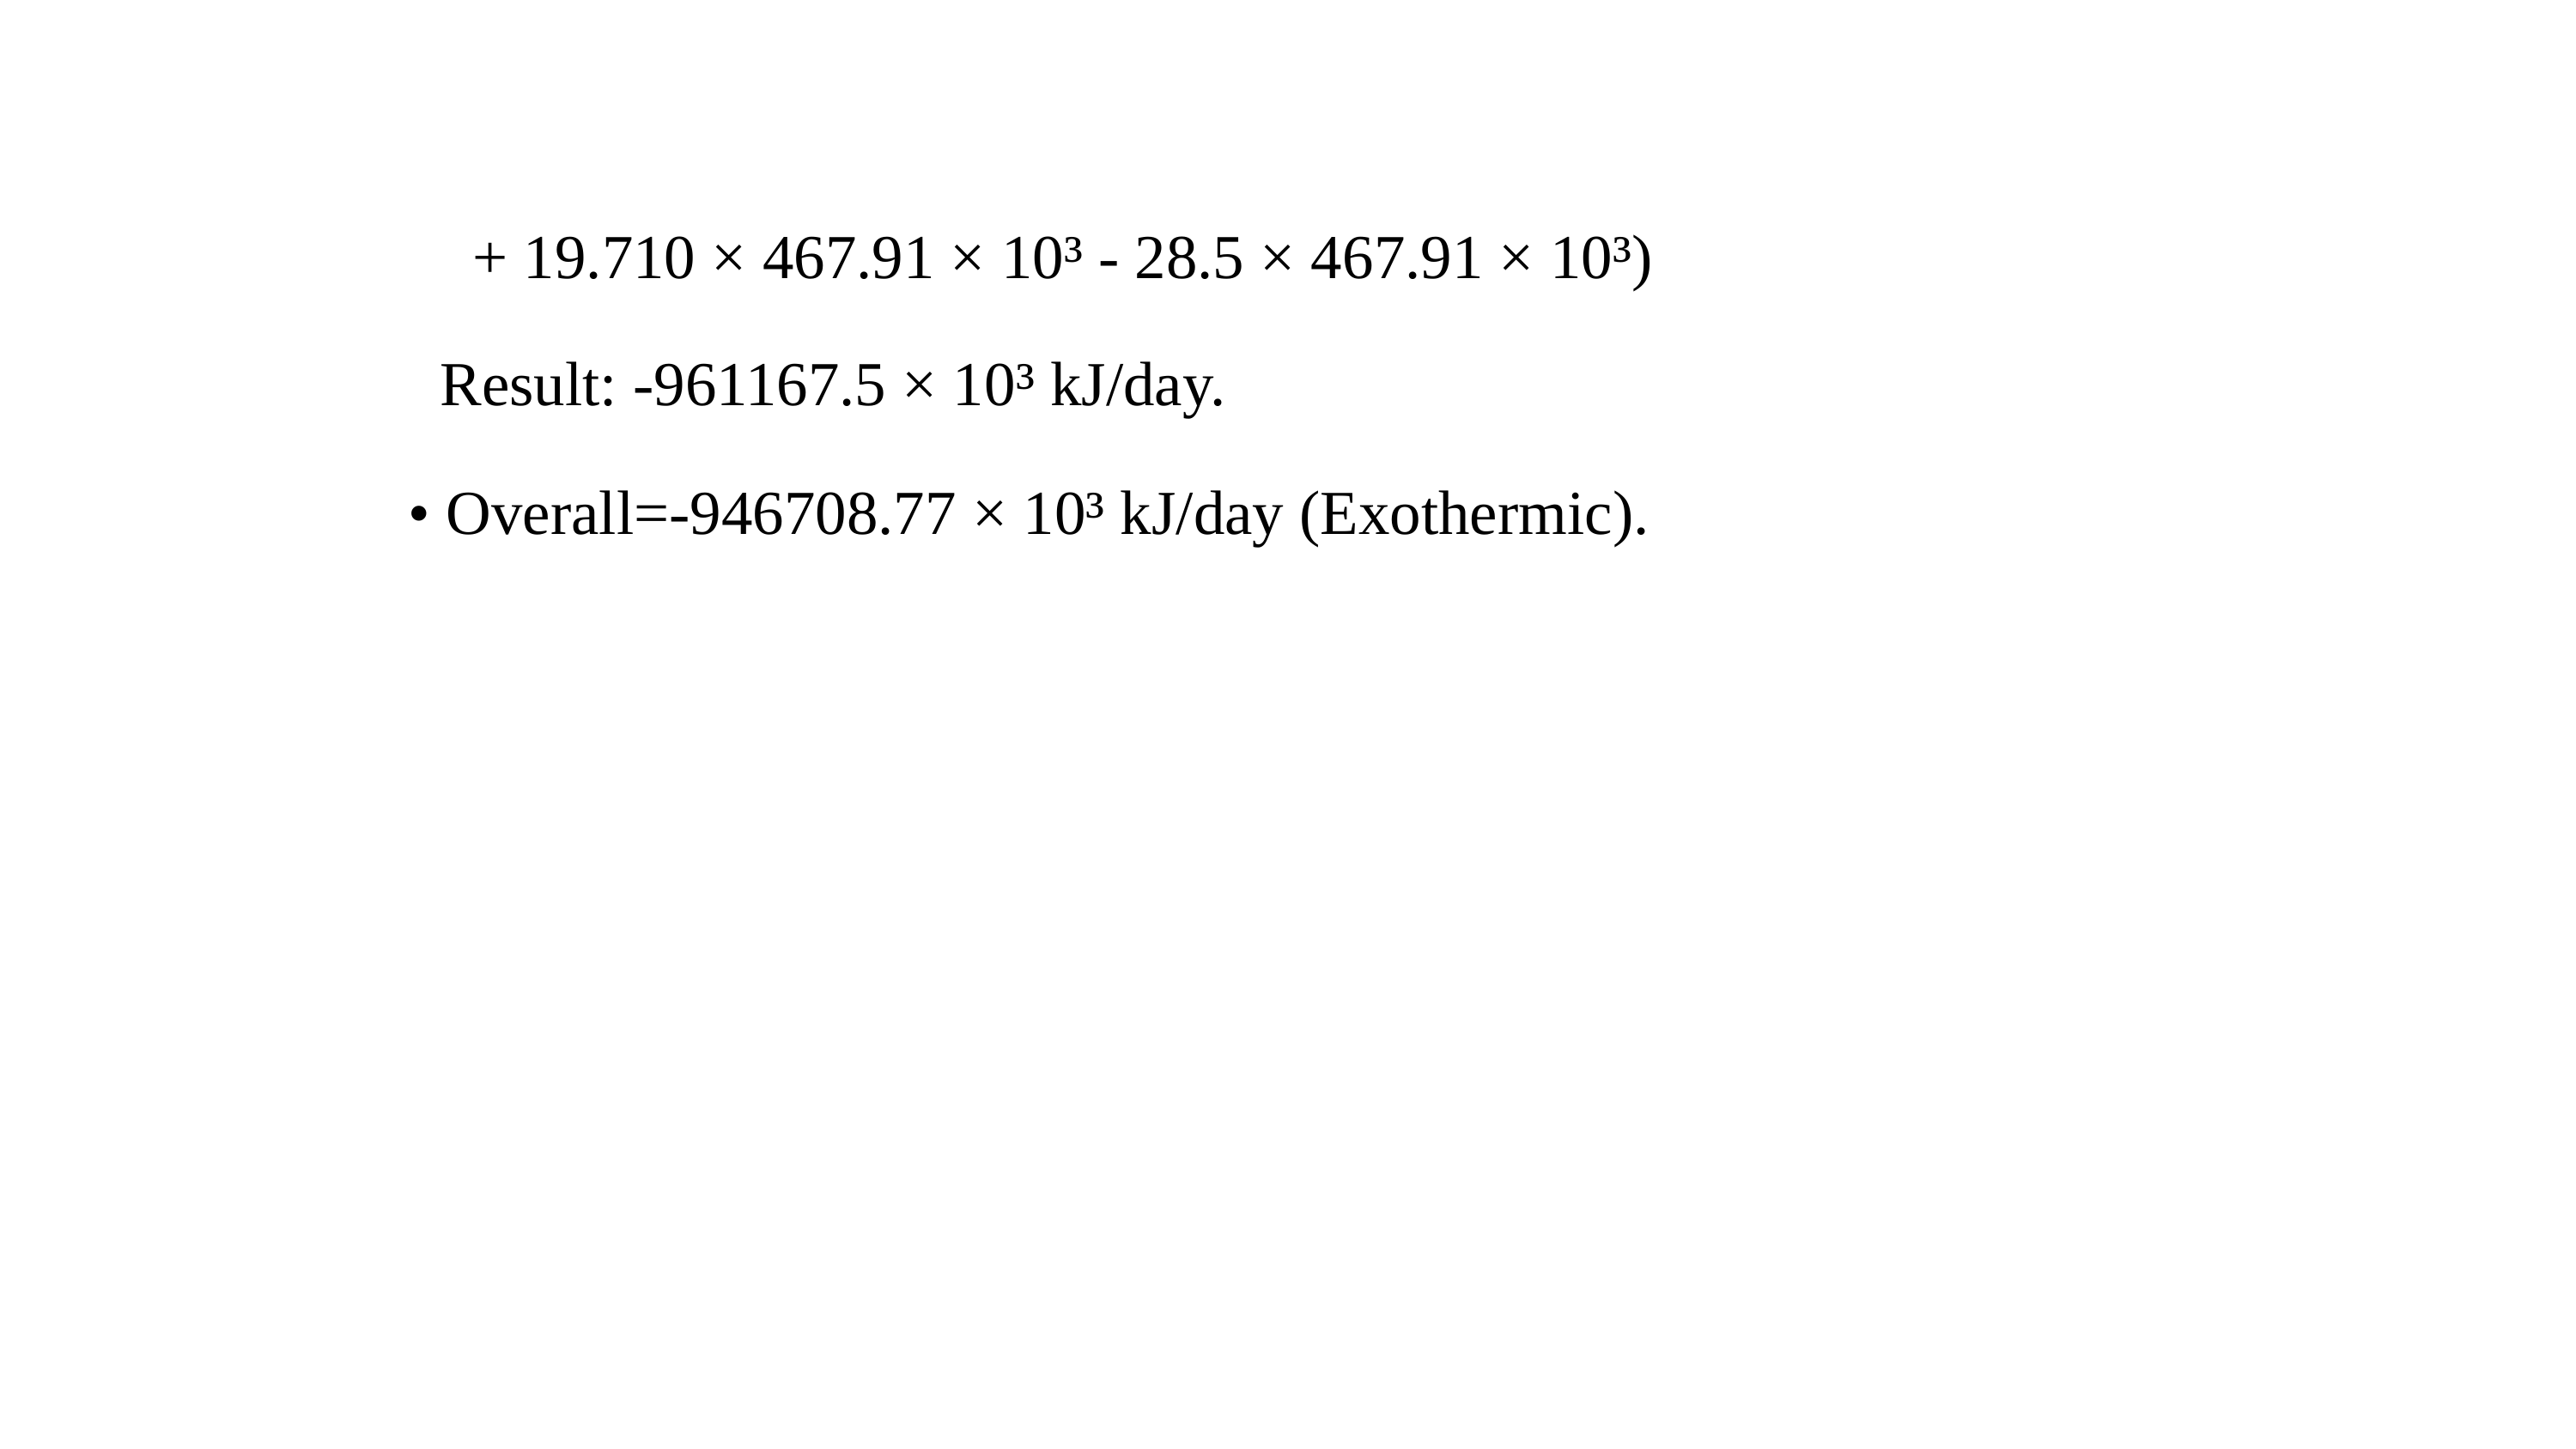

+ 19.710 × 467.91 × 10³ - 28.5 × 467.91 × 10³)
Result: -961167.5 × 10³ kJ/day.
• Overall=-946708.77 × 10³ kJ/day (Exothermic).